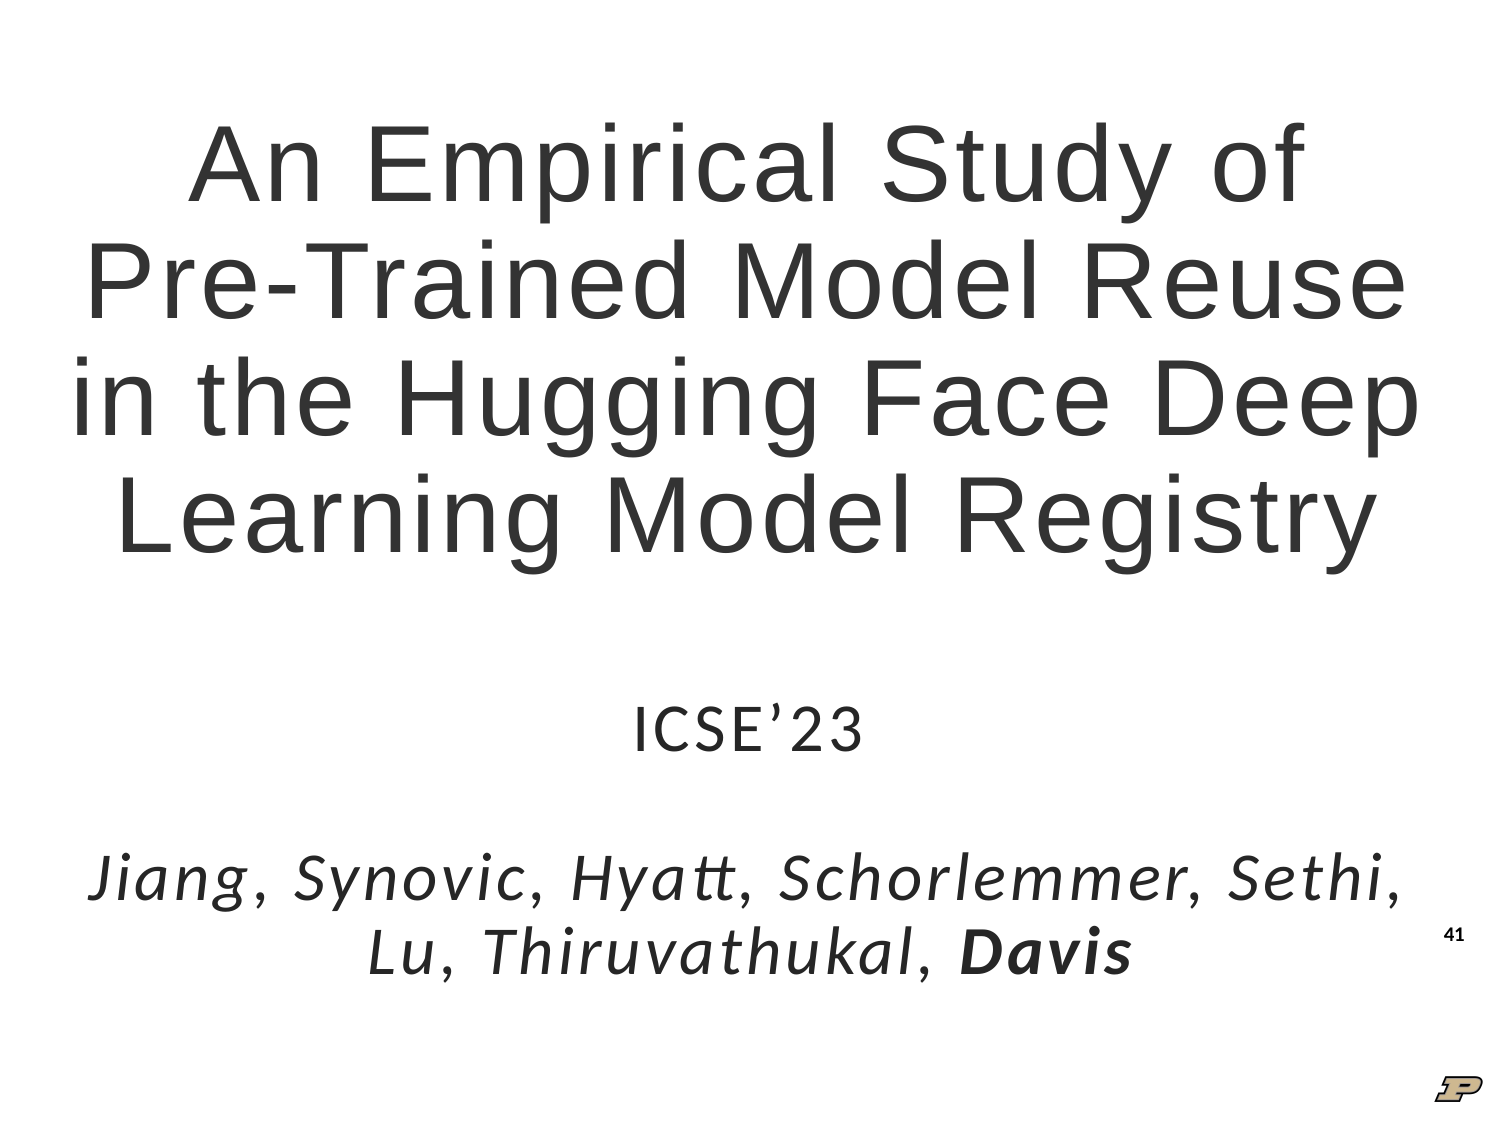

# An Empirical Study of Pre-Trained Model Reuse in the Hugging Face Deep Learning Model Registry ICSE’23 Jiang, Synovic, Hyatt, Schorlemmer, Sethi, Lu, Thiruvathukal, Davis
41